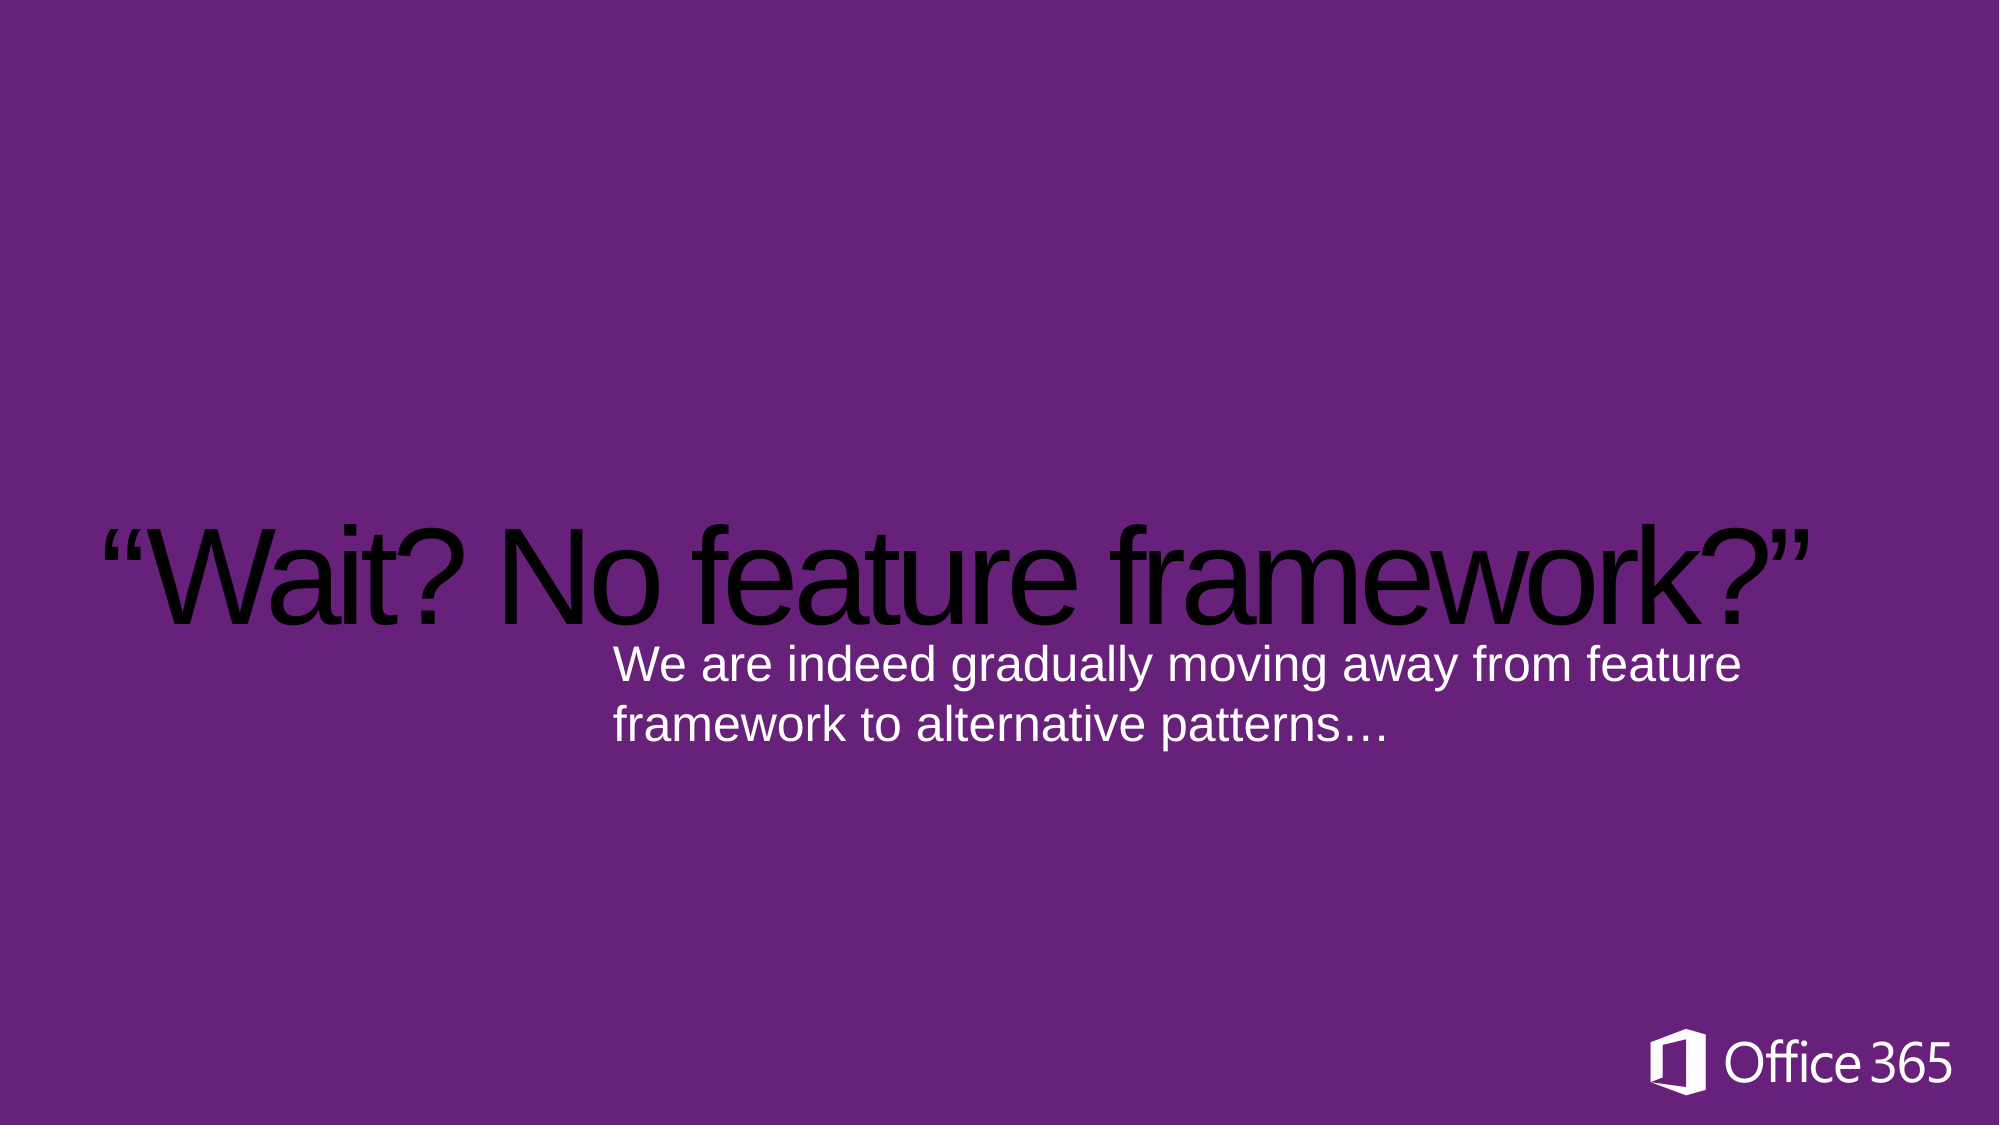

# “Wait? No feature framework?”
We are indeed gradually moving away from feature framework to alternative patterns…